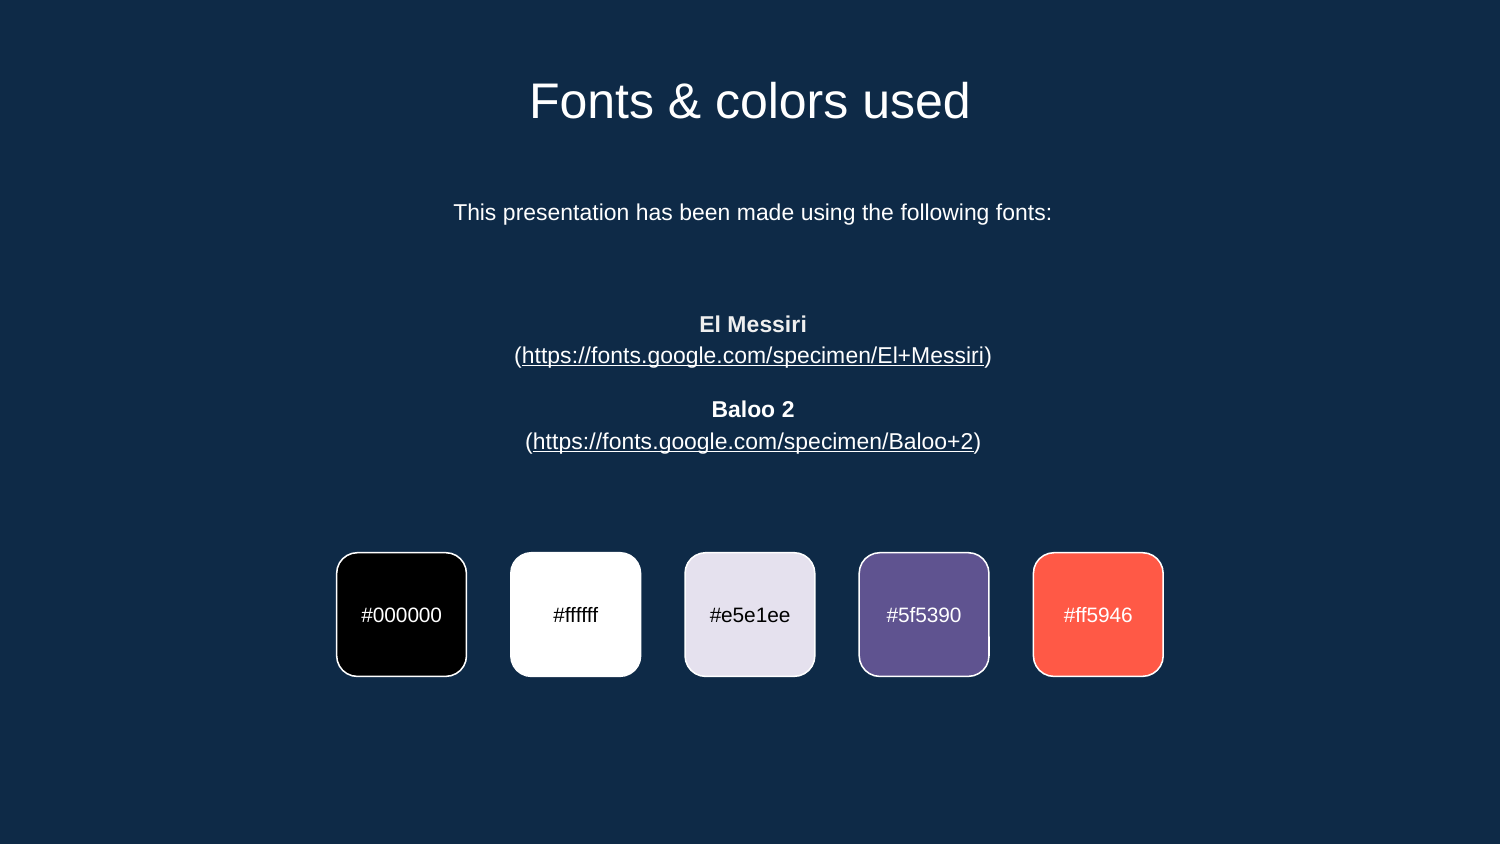

Fonts & colors used
This presentation has been made using the following fonts:

El Messiri
(https://fonts.google.com/specimen/El+Messiri)

Baloo 2
(https://fonts.google.com/specimen/Baloo+2)

#000000
#ffffff
#e5e1ee
#5f5390
#ff5946